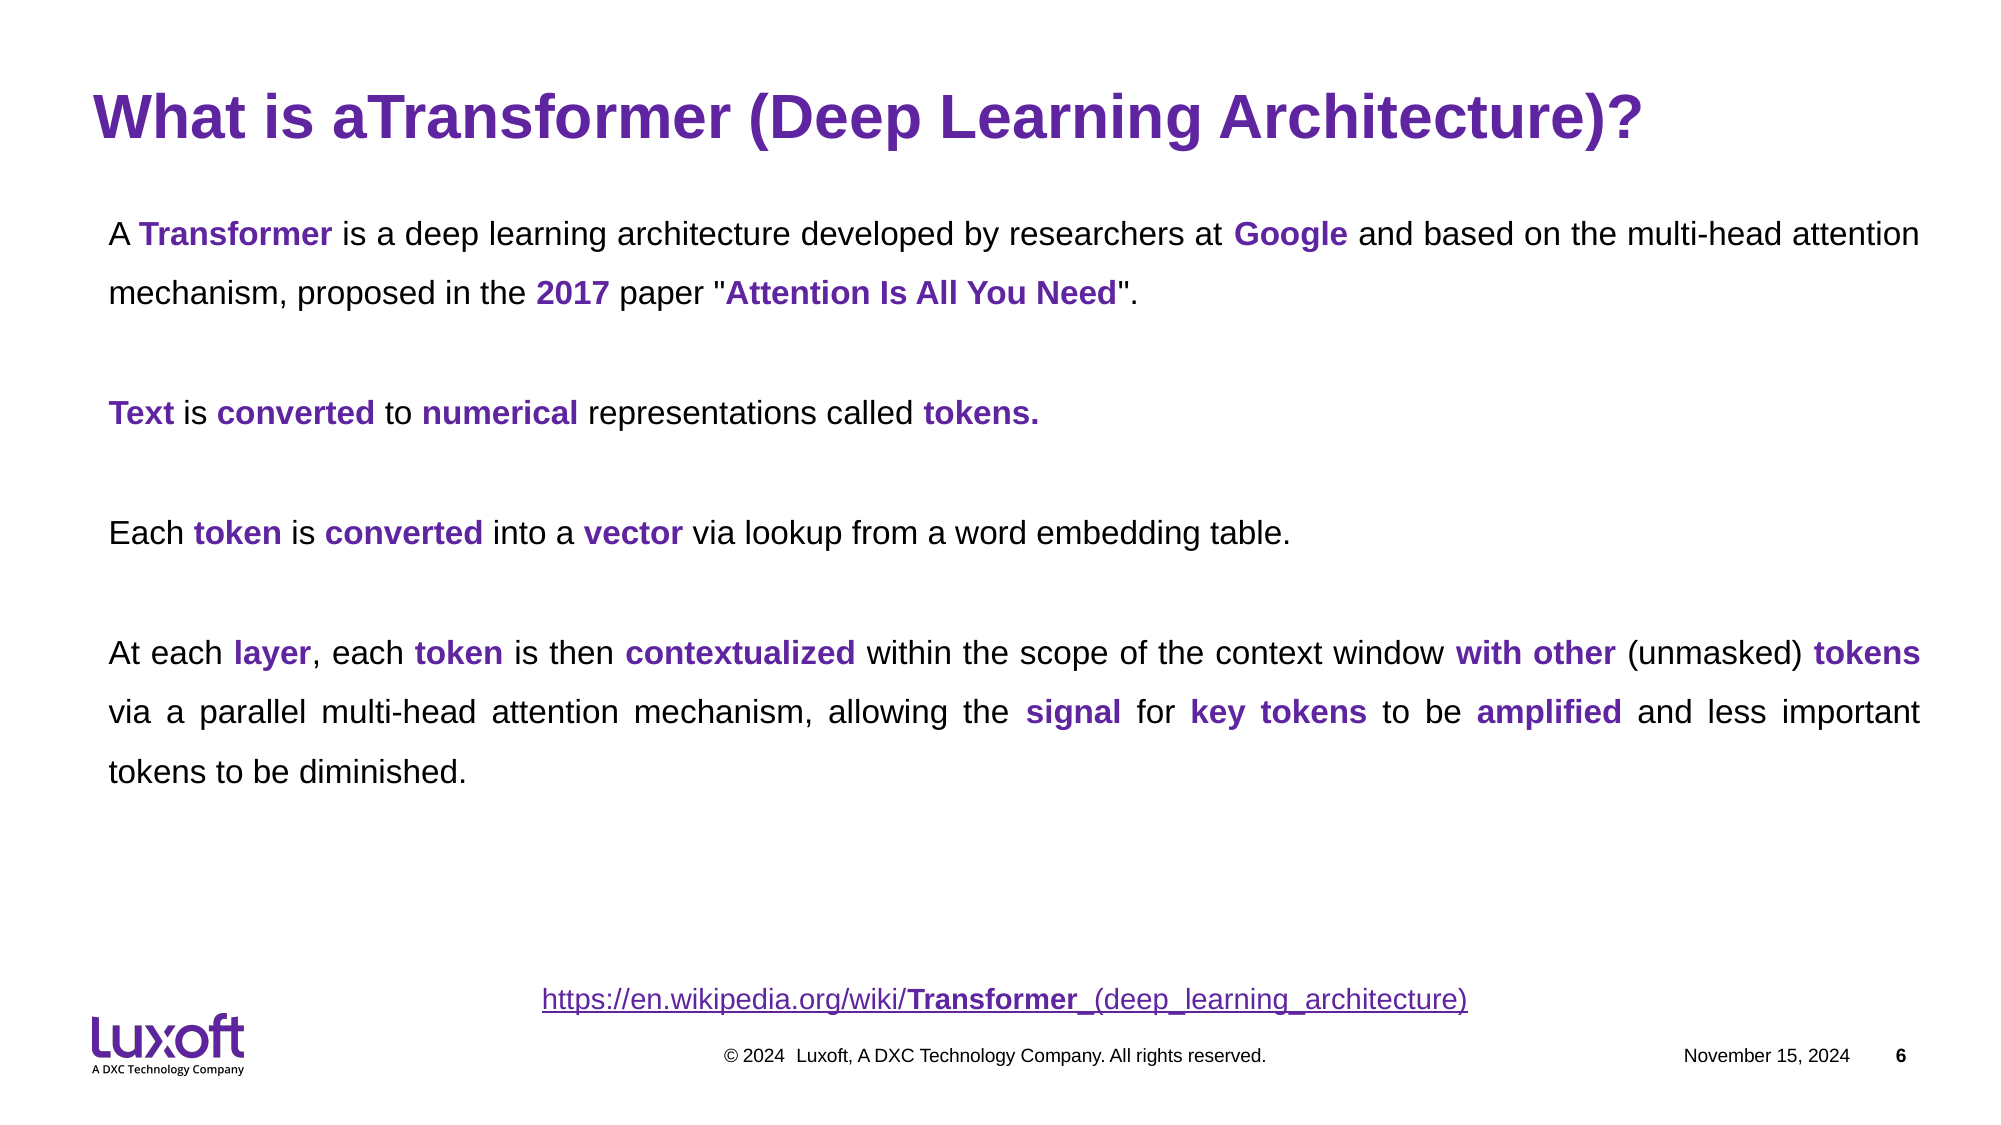

# What is aTransformer (Deep Learning Architecture)?
A Transformer is a deep learning architecture developed by researchers at Google and based on the multi-head attention mechanism, proposed in the 2017 paper "Attention Is All You Need".

Text is converted to numerical representations called tokens.

Each token is converted into a vector via lookup from a word embedding table.

At each layer, each token is then contextualized within the scope of the context window with other (unmasked) tokens via a parallel multi-head attention mechanism, allowing the signal for key tokens to be amplified and less important tokens to be diminished.
https://en.wikipedia.org/wiki/Transformer_(deep_learning_architecture)